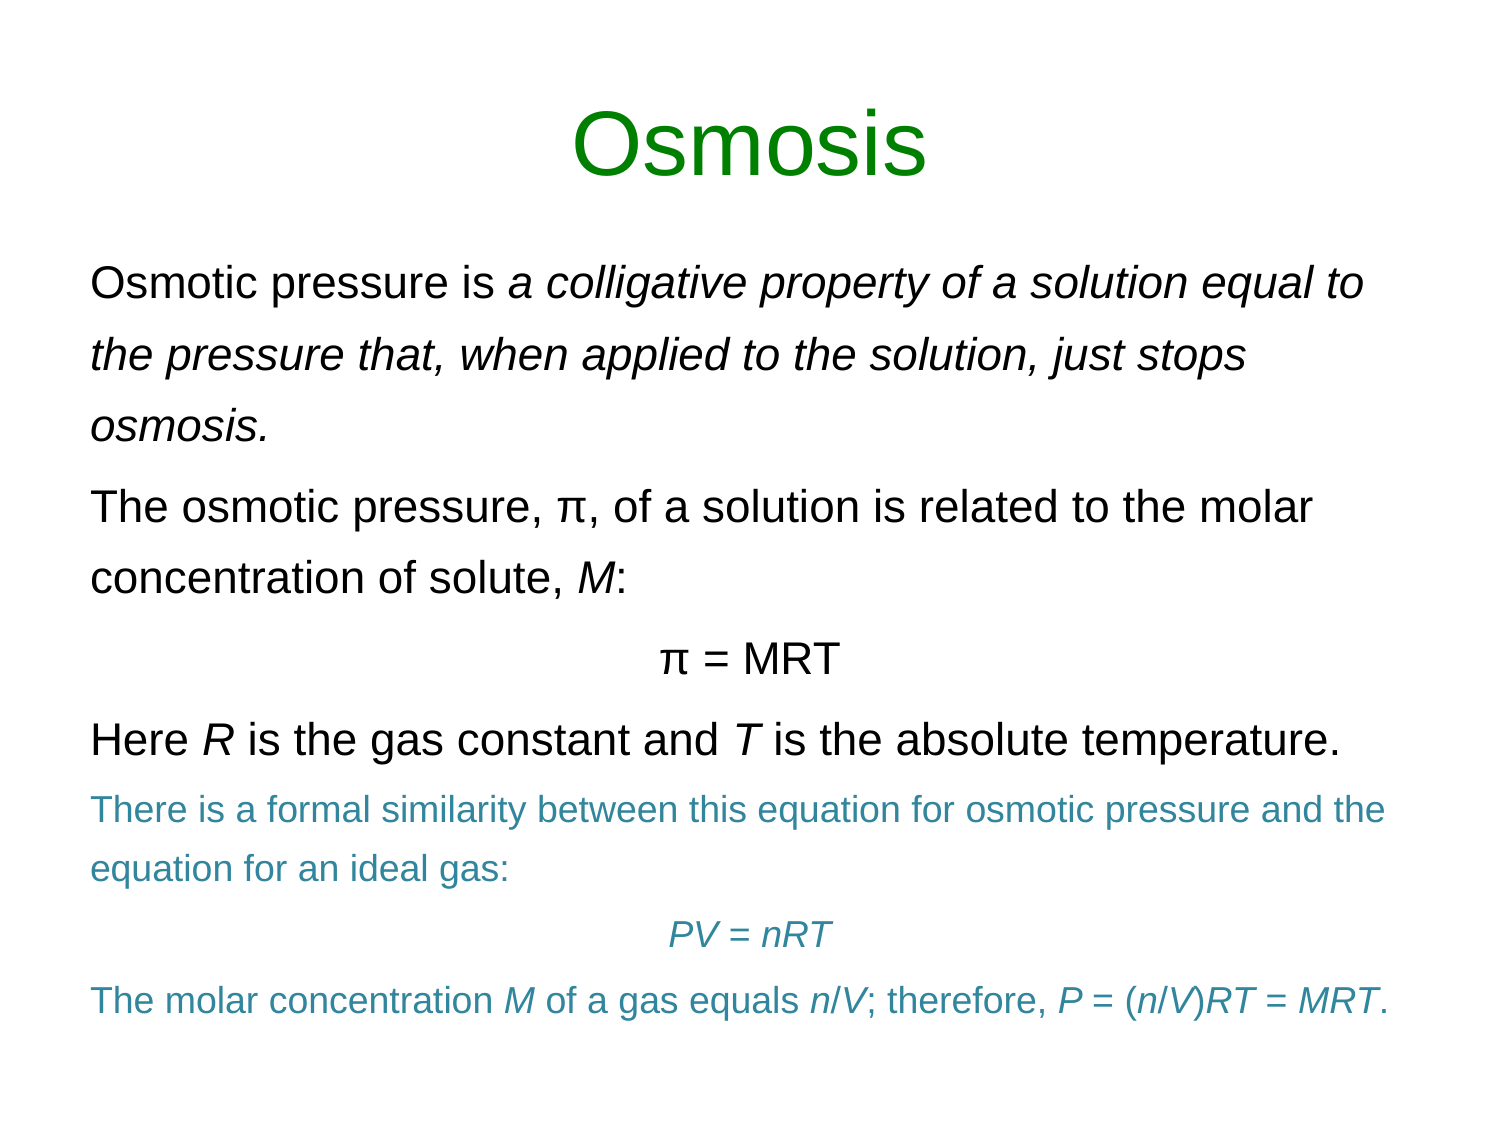

# Osmosis
Osmotic pressure is a colligative property of a solution equal to the pressure that, when applied to the solution, just stops osmosis.
The osmotic pressure, π, of a solution is related to the molar concentration of solute, M:
π = MRT
Here R is the gas constant and T is the absolute temperature.
There is a formal similarity between this equation for osmotic pressure and the equation for an ideal gas:
PV = nRT
The molar concentration M of a gas equals n/V; therefore, P = (n/V)RT = MRT.